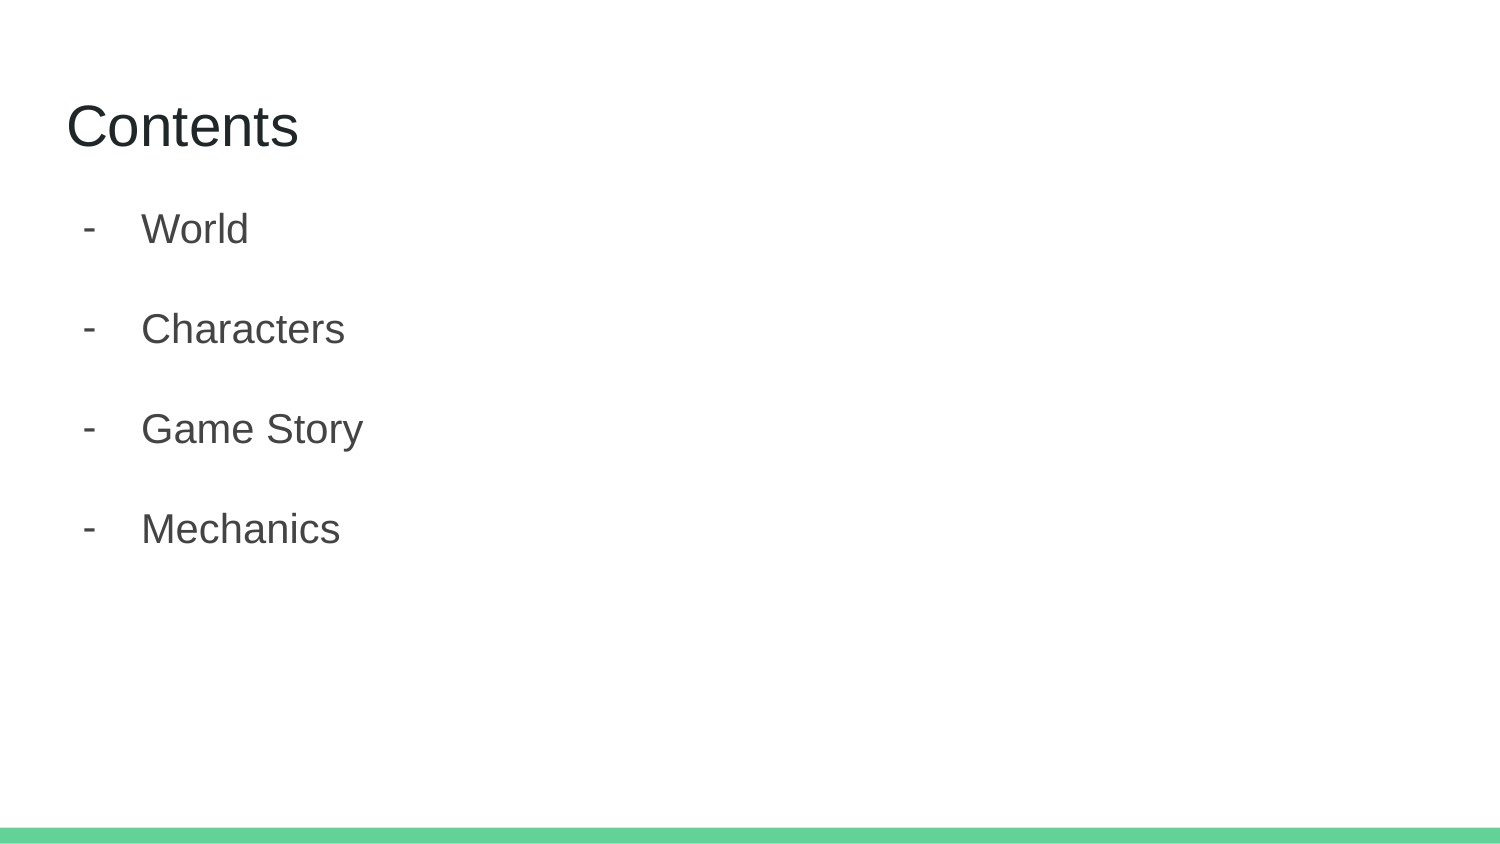

# Contents
World

Characters

Game Story

Mechanics